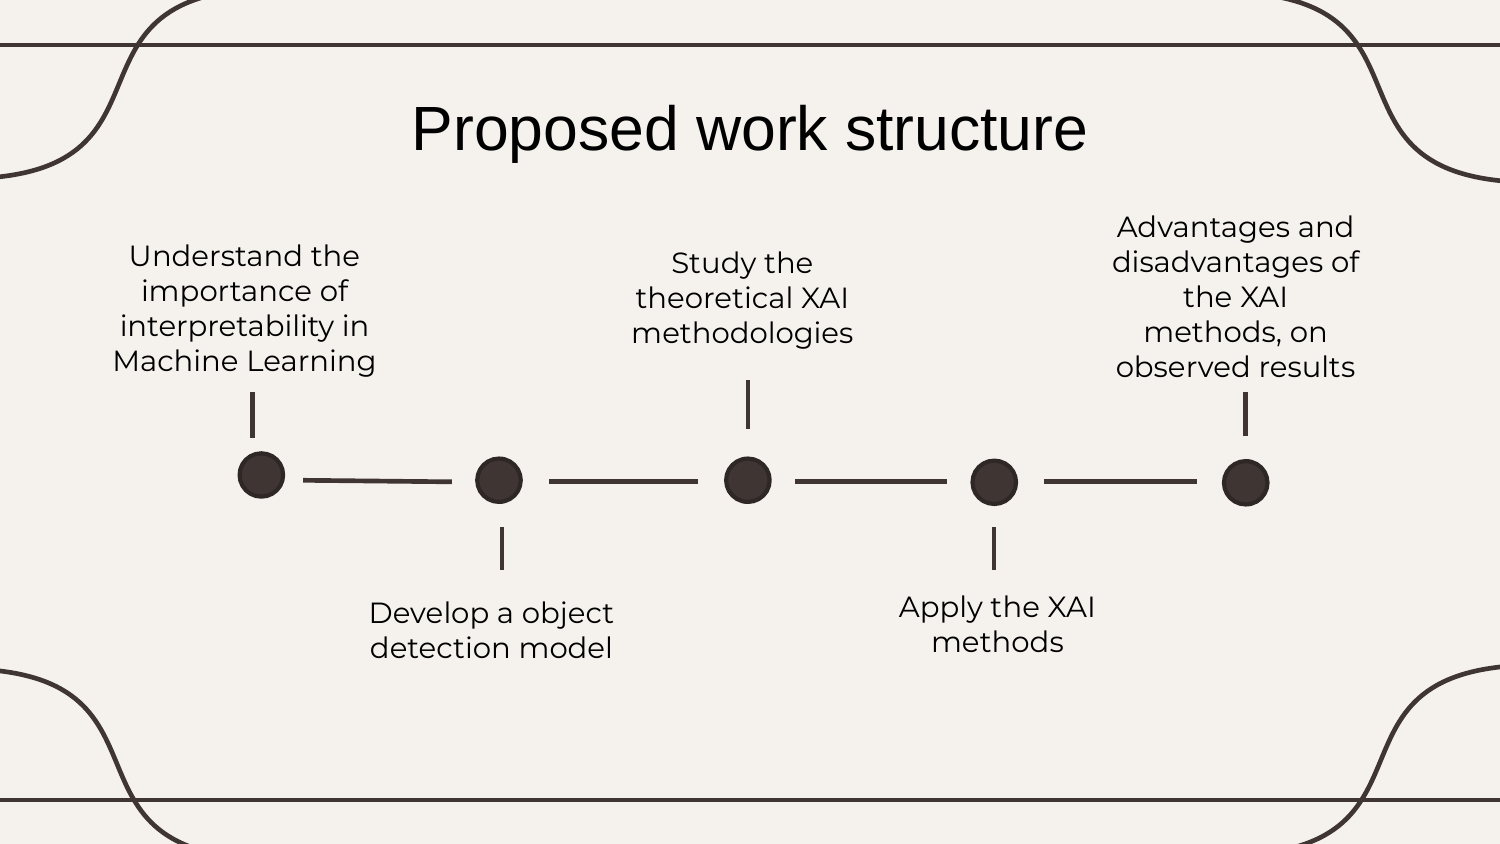

# Proposed work structure
Advantages and disadvantages of the XAI methods, on observed results
Understand the importance of interpretability in Machine Learning
Study the theoretical XAI methodologies

Apply the XAI methods
Develop a object detection model